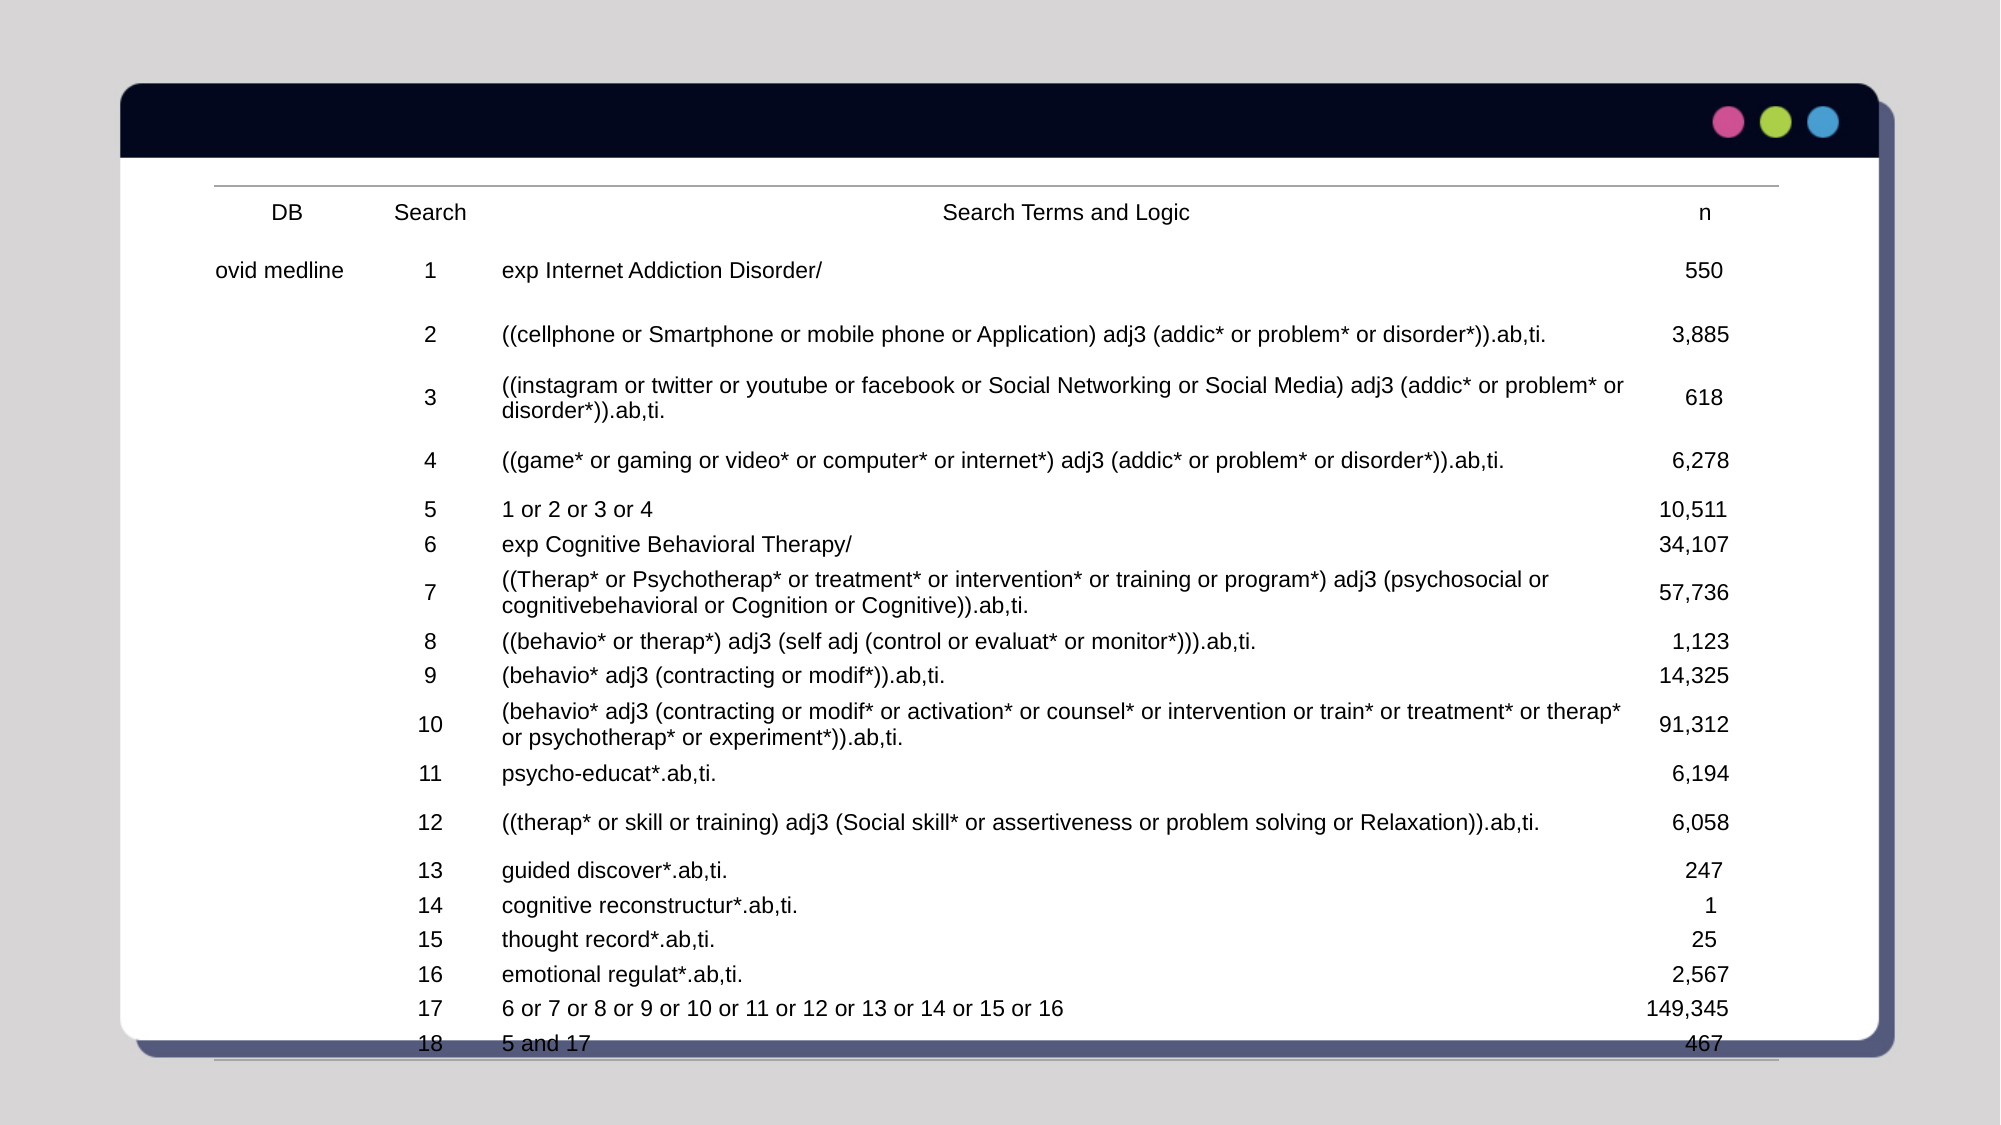

| DB | Search | Search Terms and Logic | n |
| --- | --- | --- | --- |
| ovid medline | 1 | exp Internet Addiction Disorder/ | 550 |
|  | 2 | ((cellphone or Smartphone or mobile phone or Application) adj3 (addic\* or problem\* or disorder\*)).ab,ti. | 3,885 |
|  | 3 | ((instagram or twitter or youtube or facebook or Social Networking or Social Media) adj3 (addic\* or problem\* or disorder\*)).ab,ti. | 618 |
|  | 4 | ((game\* or gaming or video\* or computer\* or internet\*) adj3 (addic\* or problem\* or disorder\*)).ab,ti. | 6,278 |
|  | 5 | 1 or 2 or 3 or 4 | 10,511 |
|  | 6 | exp Cognitive Behavioral Therapy/ | 34,107 |
|  | 7 | ((Therap\* or Psychotherap\* or treatment\* or intervention\* or training or program\*) adj3 (psychosocial or cognitivebehavioral or Cognition or Cognitive)).ab,ti. | 57,736 |
|  | 8 | ((behavio\* or therap\*) adj3 (self adj (control or evaluat\* or monitor\*))).ab,ti. | 1,123 |
|  | 9 | (behavio\* adj3 (contracting or modif\*)).ab,ti. | 14,325 |
|  | 10 | (behavio\* adj3 (contracting or modif\* or activation\* or counsel\* or intervention or train\* or treatment\* or therap\* or psychotherap\* or experiment\*)).ab,ti. | 91,312 |
|  | 11 | psycho‐educat\*.ab,ti. | 6,194 |
|  | 12 | ((therap\* or skill or training) adj3 (Social skill\* or assertiveness or problem solving or Relaxation)).ab,ti. | 6,058 |
|  | 13 | guided discover\*.ab,ti. | 247 |
|  | 14 | cognitive reconstructur\*.ab,ti. | 1 |
|  | 15 | thought record\*.ab,ti. | 25 |
|  | 16 | emotional regulat\*.ab,ti. | 2,567 |
|  | 17 | 6 or 7 or 8 or 9 or 10 or 11 or 12 or 13 or 14 or 15 or 16 | 149,345 |
|  | 18 | 5 and 17 | 467 |